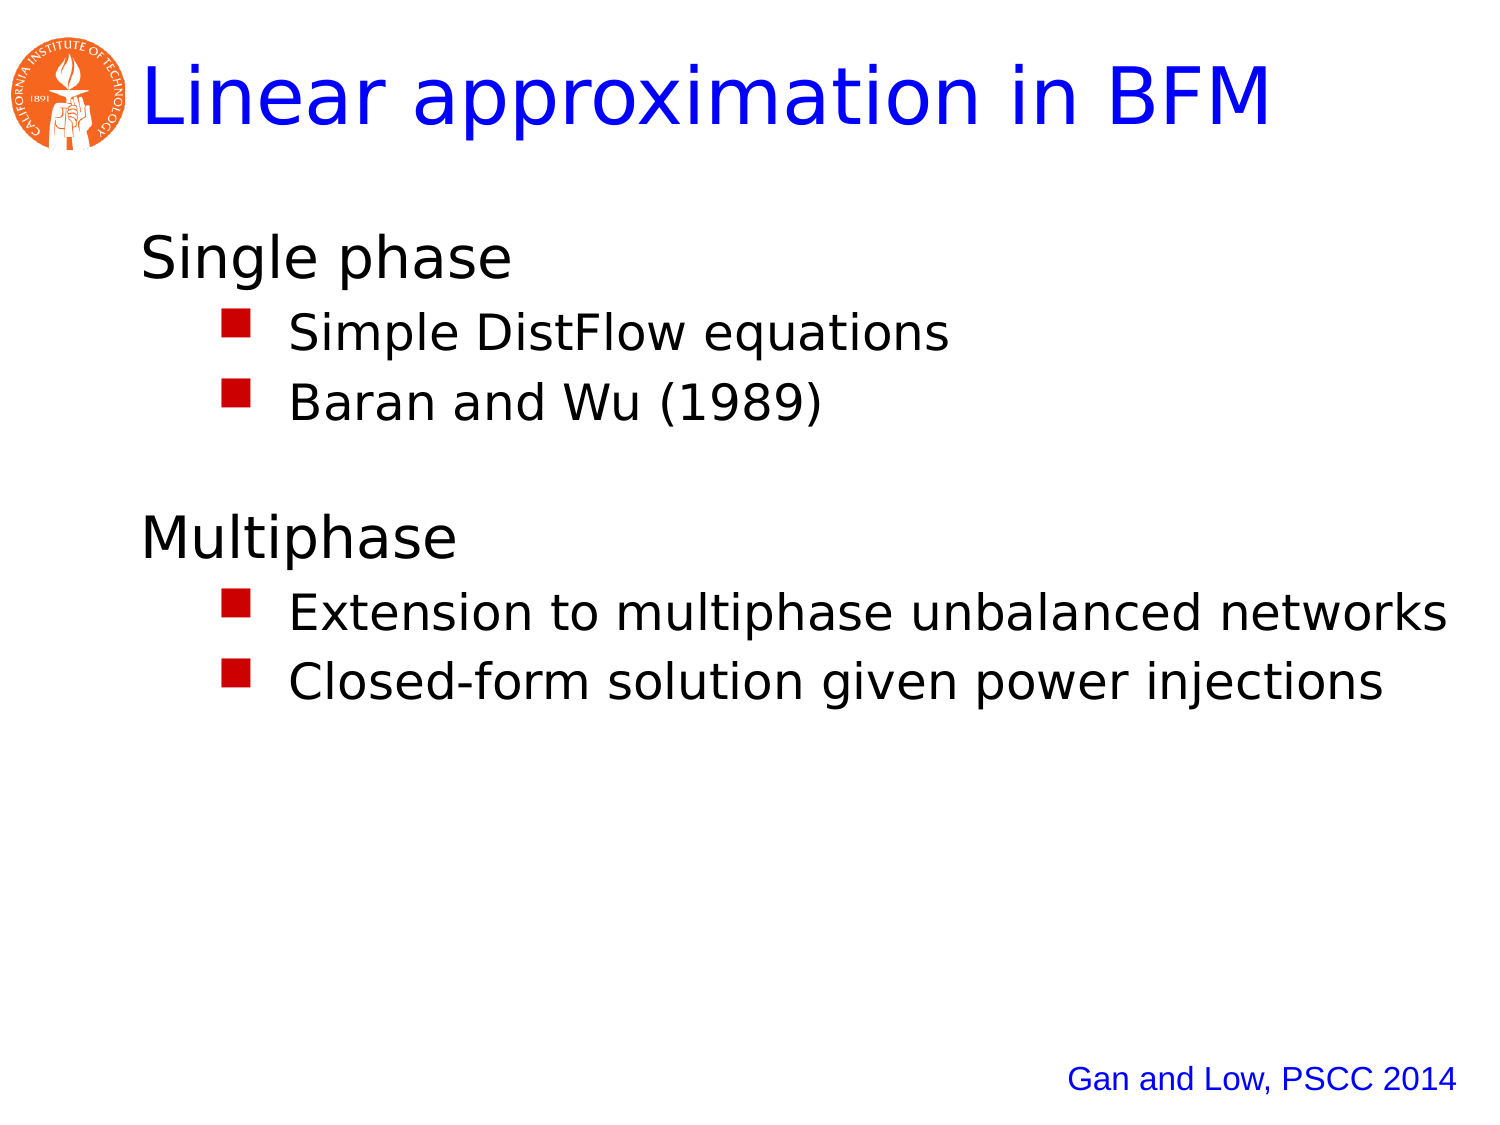

# Linear approximation in BFM
Single phase
Simple DistFlow equations
Baran and Wu (1989)

Multiphase
Extension to multiphase unbalanced networks
Closed-form solution given power injections

Gan and Low, PSCC 2014